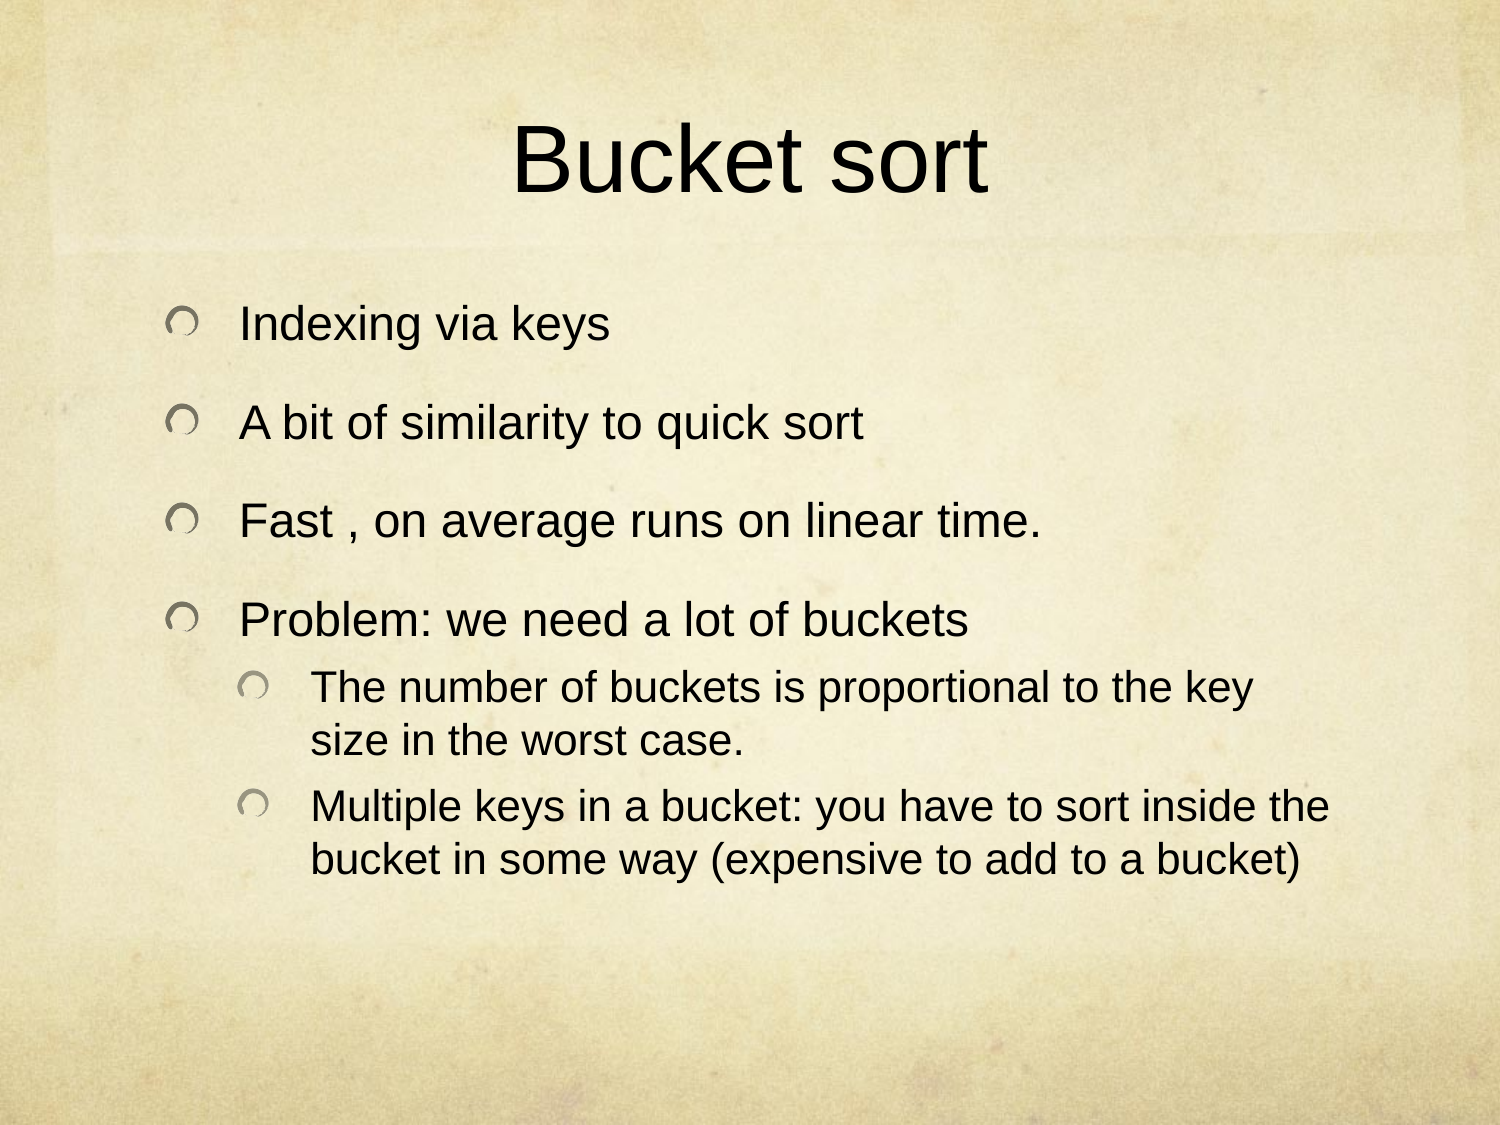

# Bucket sort
Indexing via keys
A bit of similarity to quick sort
Fast , on average runs on linear time.
Problem: we need a lot of buckets
The number of buckets is proportional to the key size in the worst case.
Multiple keys in a bucket: you have to sort inside the bucket in some way (expensive to add to a bucket)